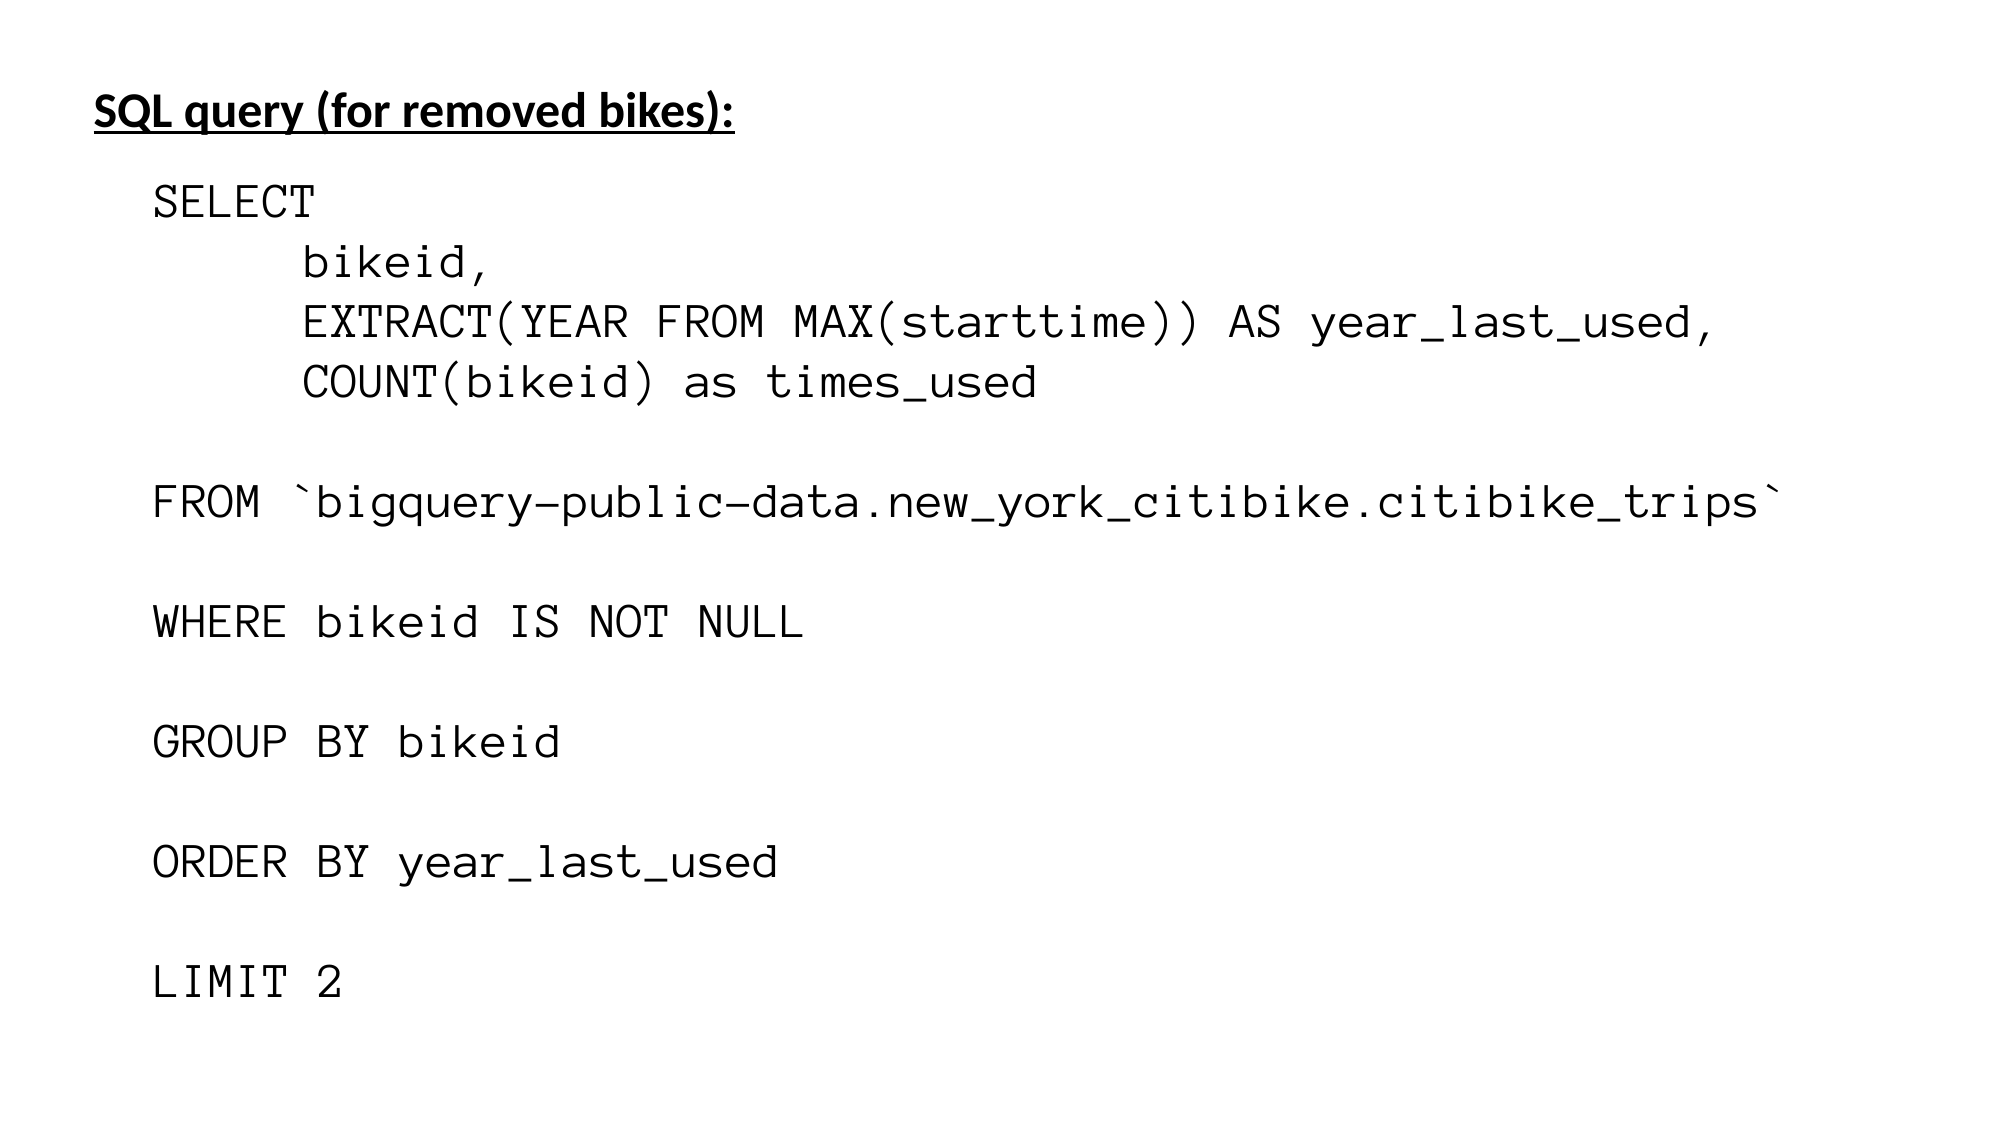

SQL query (for removed bikes):
SELECT
	bikeid,
	EXTRACT(YEAR FROM MAX(starttime)) AS year_last_used,
	COUNT(bikeid) as times_used

FROM `bigquery-public-data.new_york_citibike.citibike_trips`

WHERE bikeid IS NOT NULL

GROUP BY bikeid

ORDER BY year_last_used

LIMIT 2